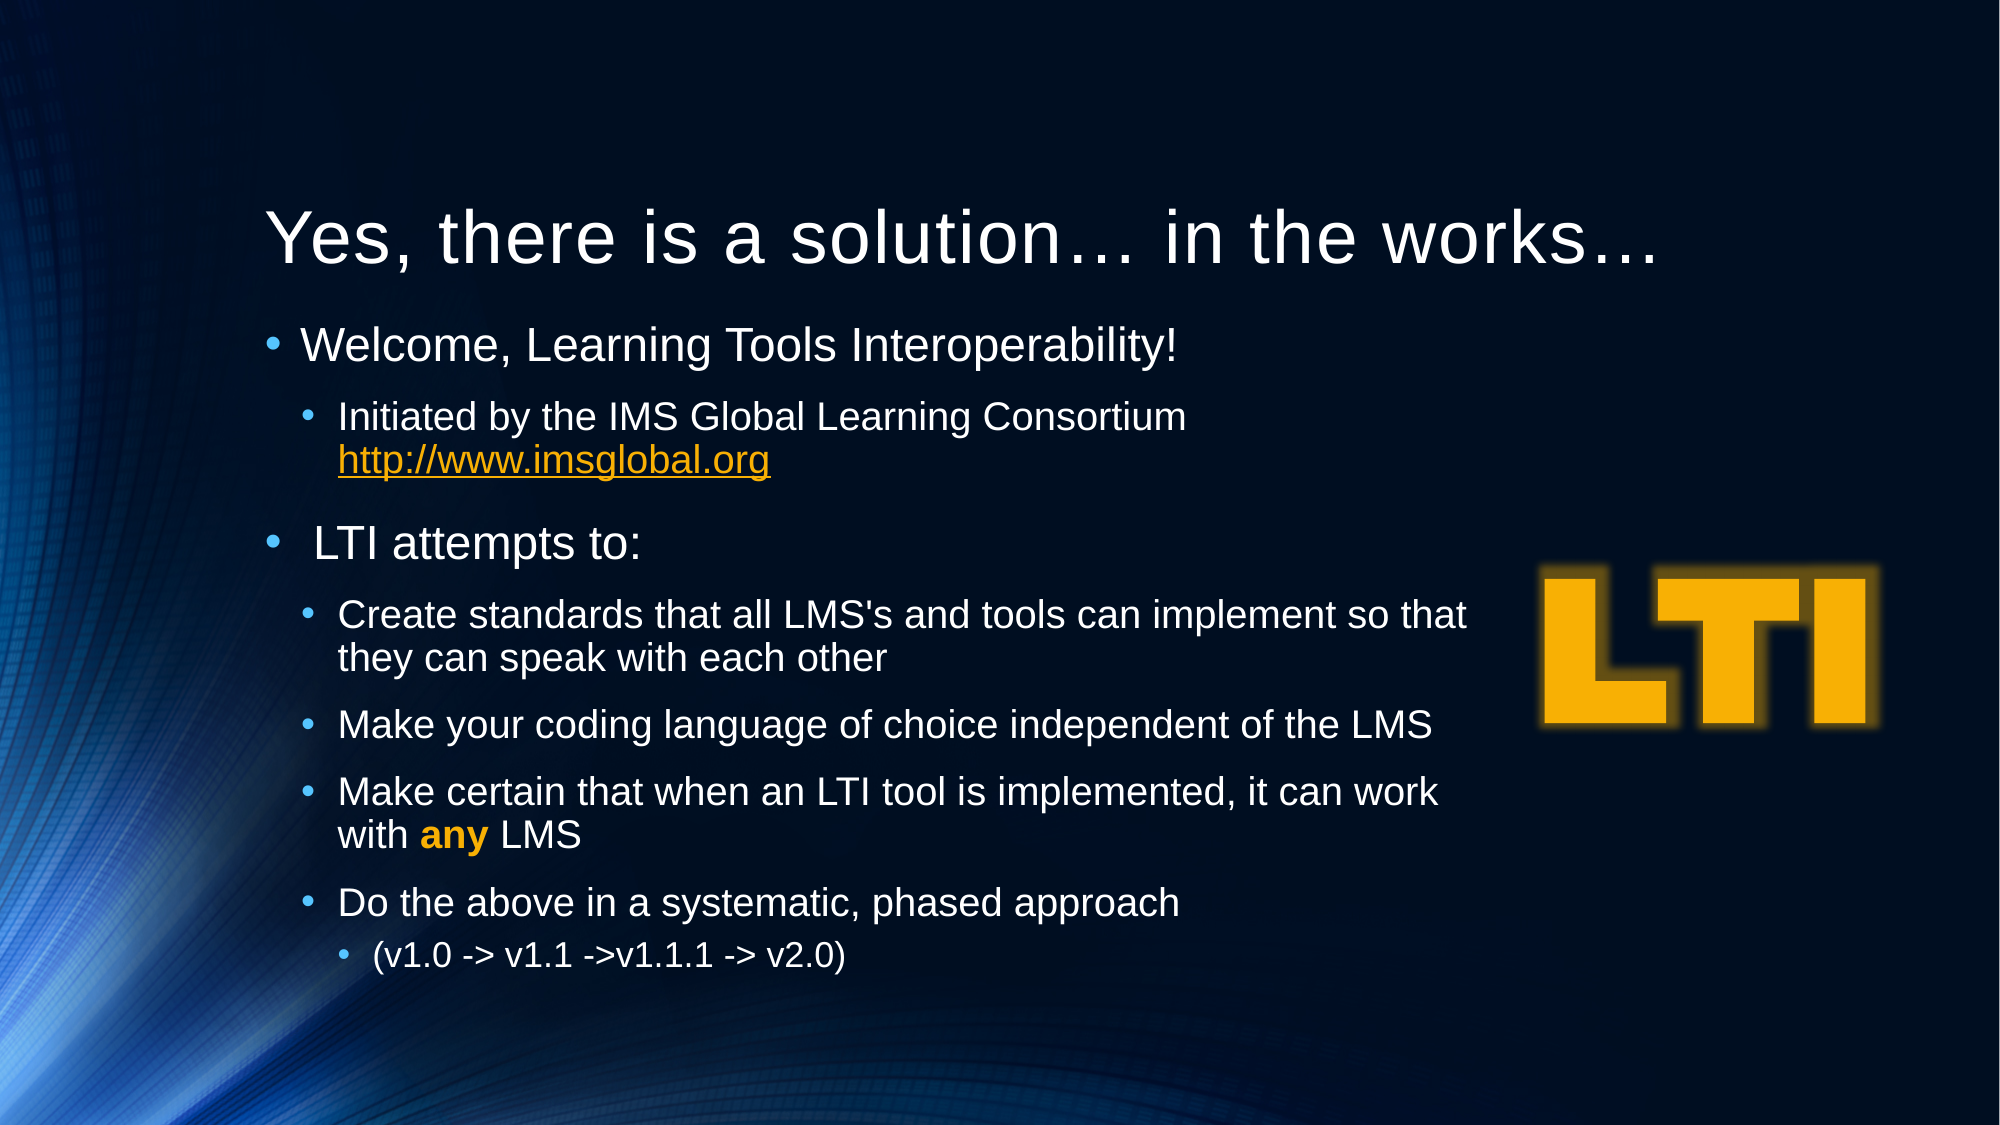

# Yes, there is a solution… in the works…
Welcome, Learning Tools Interoperability!
Initiated by the IMS Global Learning Consortium
http://www.imsglobal.org
 LTI attempts to:
Create standards that all LMS's and tools can implement so that they can speak with each other
Make your coding language of choice independent of the LMS
Make certain that when an LTI tool is implemented, it can work with any LMS
Do the above in a systematic, phased approach
(v1.0 -> v1.1 ->v1.1.1 -> v2.0)

LTI